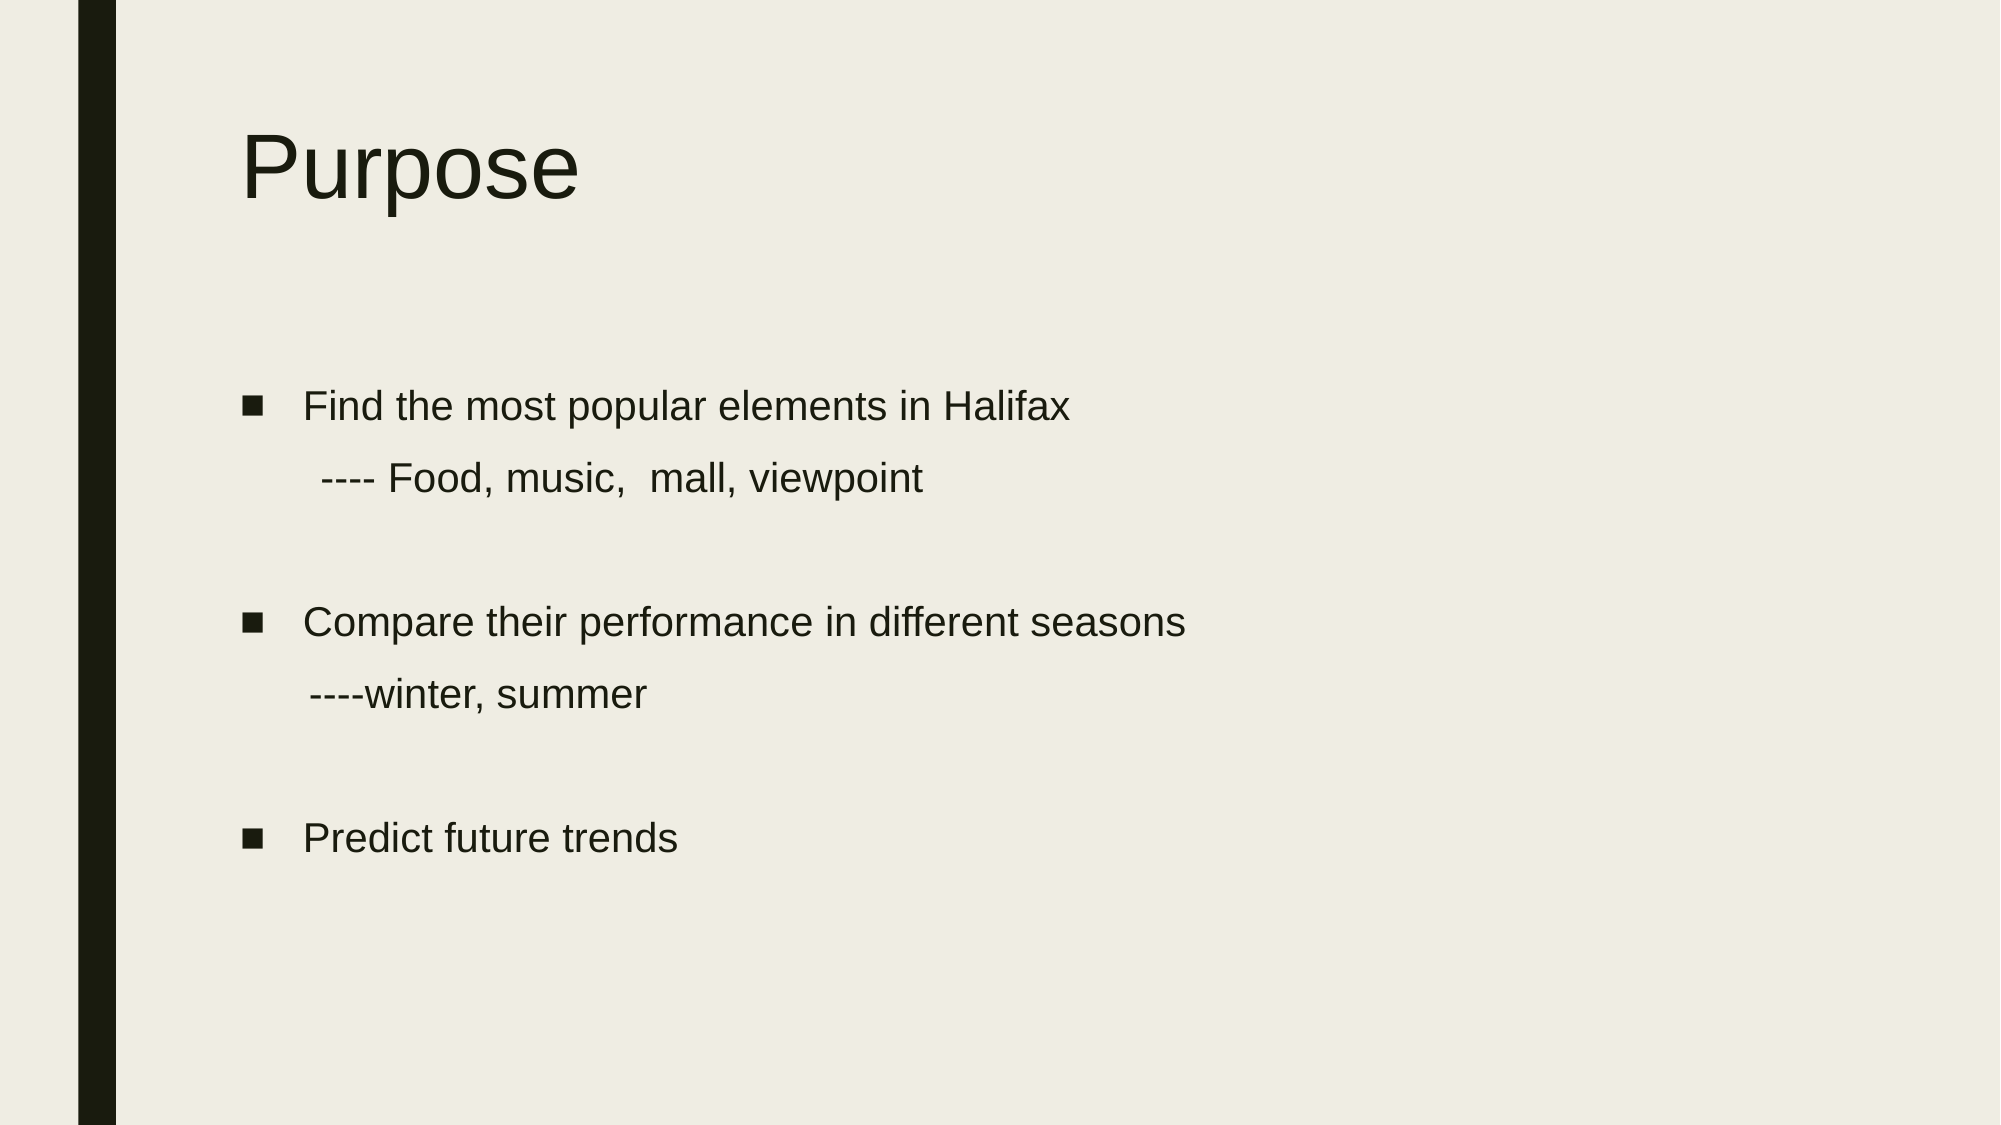

# Purpose
Find the most popular elements in Halifax
       ---- Food, music,  mall, viewpoint

Compare their performance in different seasons
      ----winter, summer

Predict future trends